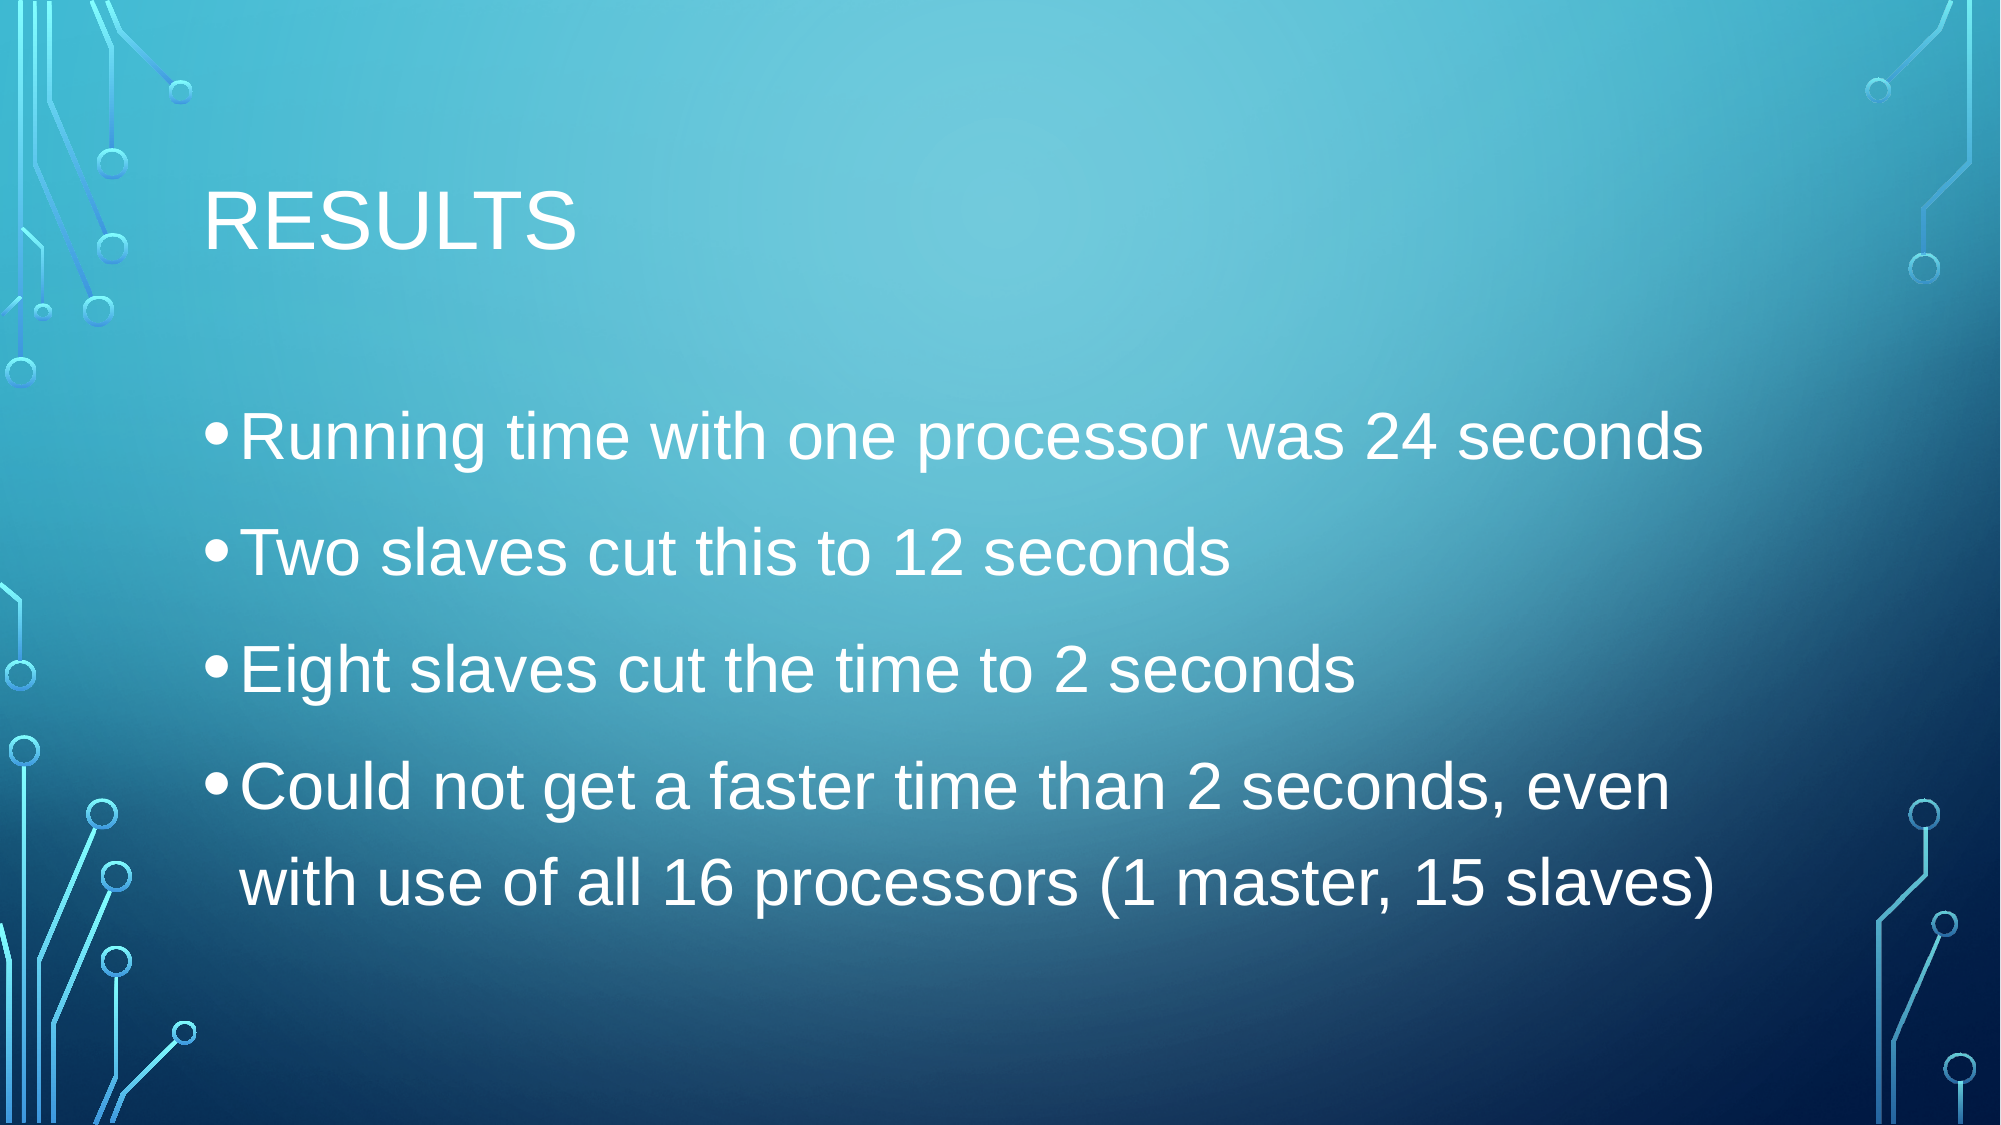

# Results
Running time with one processor was 24 seconds
Two slaves cut this to 12 seconds
Eight slaves cut the time to 2 seconds
Could not get a faster time than 2 seconds, even with use of all 16 processors (1 master, 15 slaves)